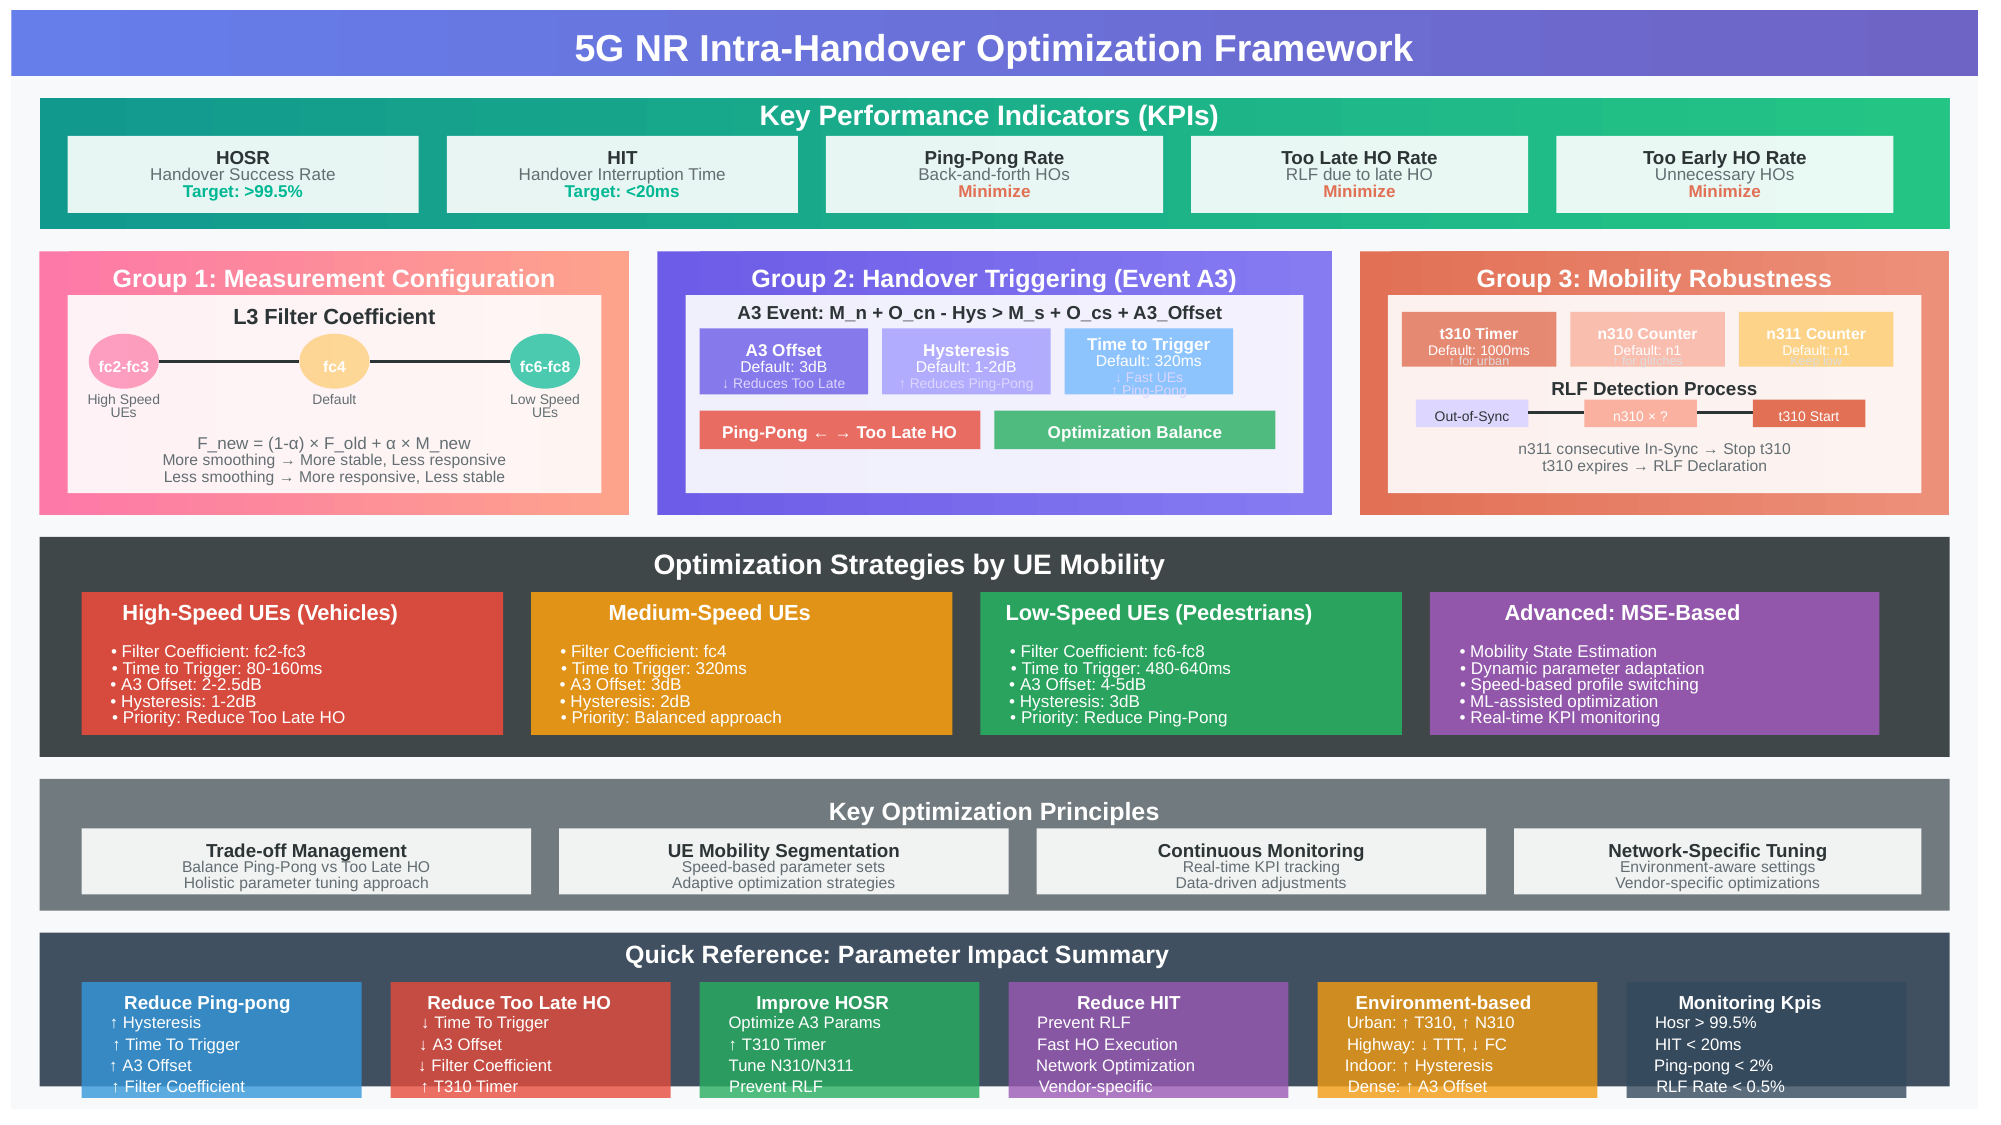

5G NR Intra-Handover Optimization Framework
Key Performance Indicators (KPIs)

HOSR
HIT
Ping-Pong Rate
Too Late HO Rate
Too Early HO Rate
Handover Success Rate
Handover Interruption Time
Back-and-forth HOs
RLF due to late HO
Unnecessary HOs
Target: >99.5%
Target: <20ms
Minimize
Minimize
Minimize

Group 1: Measurement Configuration
Group 2: Handover Triggering (Event A3)
Group 3: Mobility Robustness
A3 Event: M_n + O_cn - Hys > M_s + O_cs + A3_Offset

L3 Filter Coefficient

t310 Timer
n310 Counter
n311 Counter
Time to Trigger

A3 Offset
Hysteresis

Default: 1000ms
Default: n1
Default: n1
Default: 320ms
↑ for urban
↑ for glitches
Keep low
fc2-fc3
fc4
fc6-fc8
Default: 3dB
Default: 1-2dB

↓ Fast UEs
↓ Reduces Too Late
↑ Reduces Ping-Pong
RLF Detection Process
↑ Ping-Pong
High Speed
Default
Low Speed
UEs
UEs

Out-of-Sync
n310 × ?
t310 Start

Ping-Pong ← → Too Late HO
Optimization Balance
F_new = (1-α) × F_old + α × M_new
n311 consecutive In-Sync → Stop t310
More smoothing → More stable, Less responsive
t310 expires → RLF Declaration
Less smoothing → More responsive, Less stable

Optimization Strategies by UE Mobility
High-Speed UEs (Vehicles)
Medium-Speed UEs
Low-Speed UEs (Pedestrians)
Advanced: MSE-Based

• Filter Coefficient: fc2-fc3
• Filter Coefficient: fc4
• Filter Coefficient: fc6-fc8
• Mobility State Estimation
• Time to Trigger: 80-160ms
• Time to Trigger: 320ms
• Time to Trigger: 480-640ms
• Dynamic parameter adaptation
• A3 Offset: 2-2.5dB
• A3 Offset: 3dB
• A3 Offset: 4-5dB
• Speed-based profile switching
• Hysteresis: 1-2dB
• Hysteresis: 2dB
• Hysteresis: 3dB
• ML-assisted optimization
• Priority: Reduce Too Late HO
• Priority: Balanced approach
• Priority: Reduce Ping-Pong
• Real-time KPI monitoring

Key Optimization Principles

Trade-off Management
UE Mobility Segmentation
Continuous Monitoring
Network-Specific Tuning
Balance Ping-Pong vs Too Late HO
Speed-based parameter sets
Real-time KPI tracking
Environment-aware settings
Holistic parameter tuning approach
Adaptive optimization strategies
Data-driven adjustments
Vendor-specific optimizations
Quick Reference: Parameter Impact Summary

Reduce Ping-pong
Reduce Too Late HO
Improve HOSR
Reduce HIT
Environment-based
Monitoring Kpis
↑ Hysteresis
↓ Time To Trigger
Optimize A3 Params
Prevent RLF
Urban: ↑ T310, ↑ N310
Hosr > 99.5%
↑ Time To Trigger
↓ A3 Offset
↑ T310 Timer
Fast HO Execution
Highway: ↓ TTT, ↓ FC
HIT < 20ms
↑ A3 Offset
↓ Filter Coefficient
Tune N310/N311
Network Optimization
Indoor: ↑ Hysteresis
Ping-pong < 2%
↑ Filter Coefficient
↑ T310 Timer
Prevent RLF
Vendor-specific
Dense: ↑ A3 Offset
RLF Rate < 0.5%